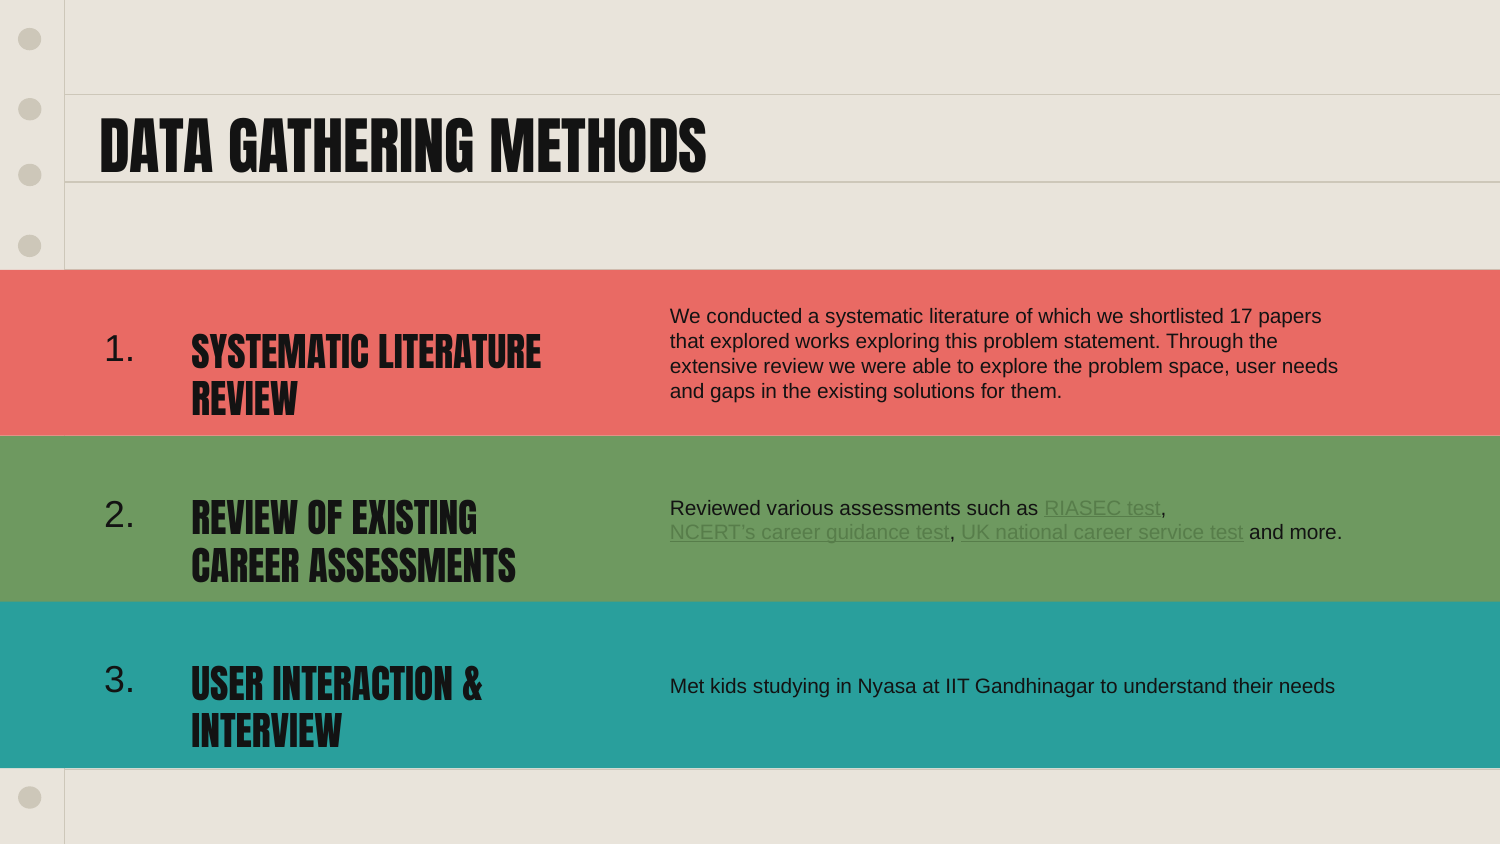

# DATA GATHERING METHODS

We conducted a systematic literature of which we shortlisted 17 papers that explored works exploring this problem statement. Through the extensive review we were able to explore the problem space, user needs and gaps in the existing solutions for them.
1.
SYSTEMATIC LITERATURE REVIEW
Reviewed various assessments such as RIASEC test, NCERT’s career guidance test, UK national career service test and more.
2.
REVIEW OF EXISTING CAREER ASSESSMENTS
Met kids studying in Nyasa at IIT Gandhinagar to understand their needs
3.
USER INTERACTION & INTERVIEW